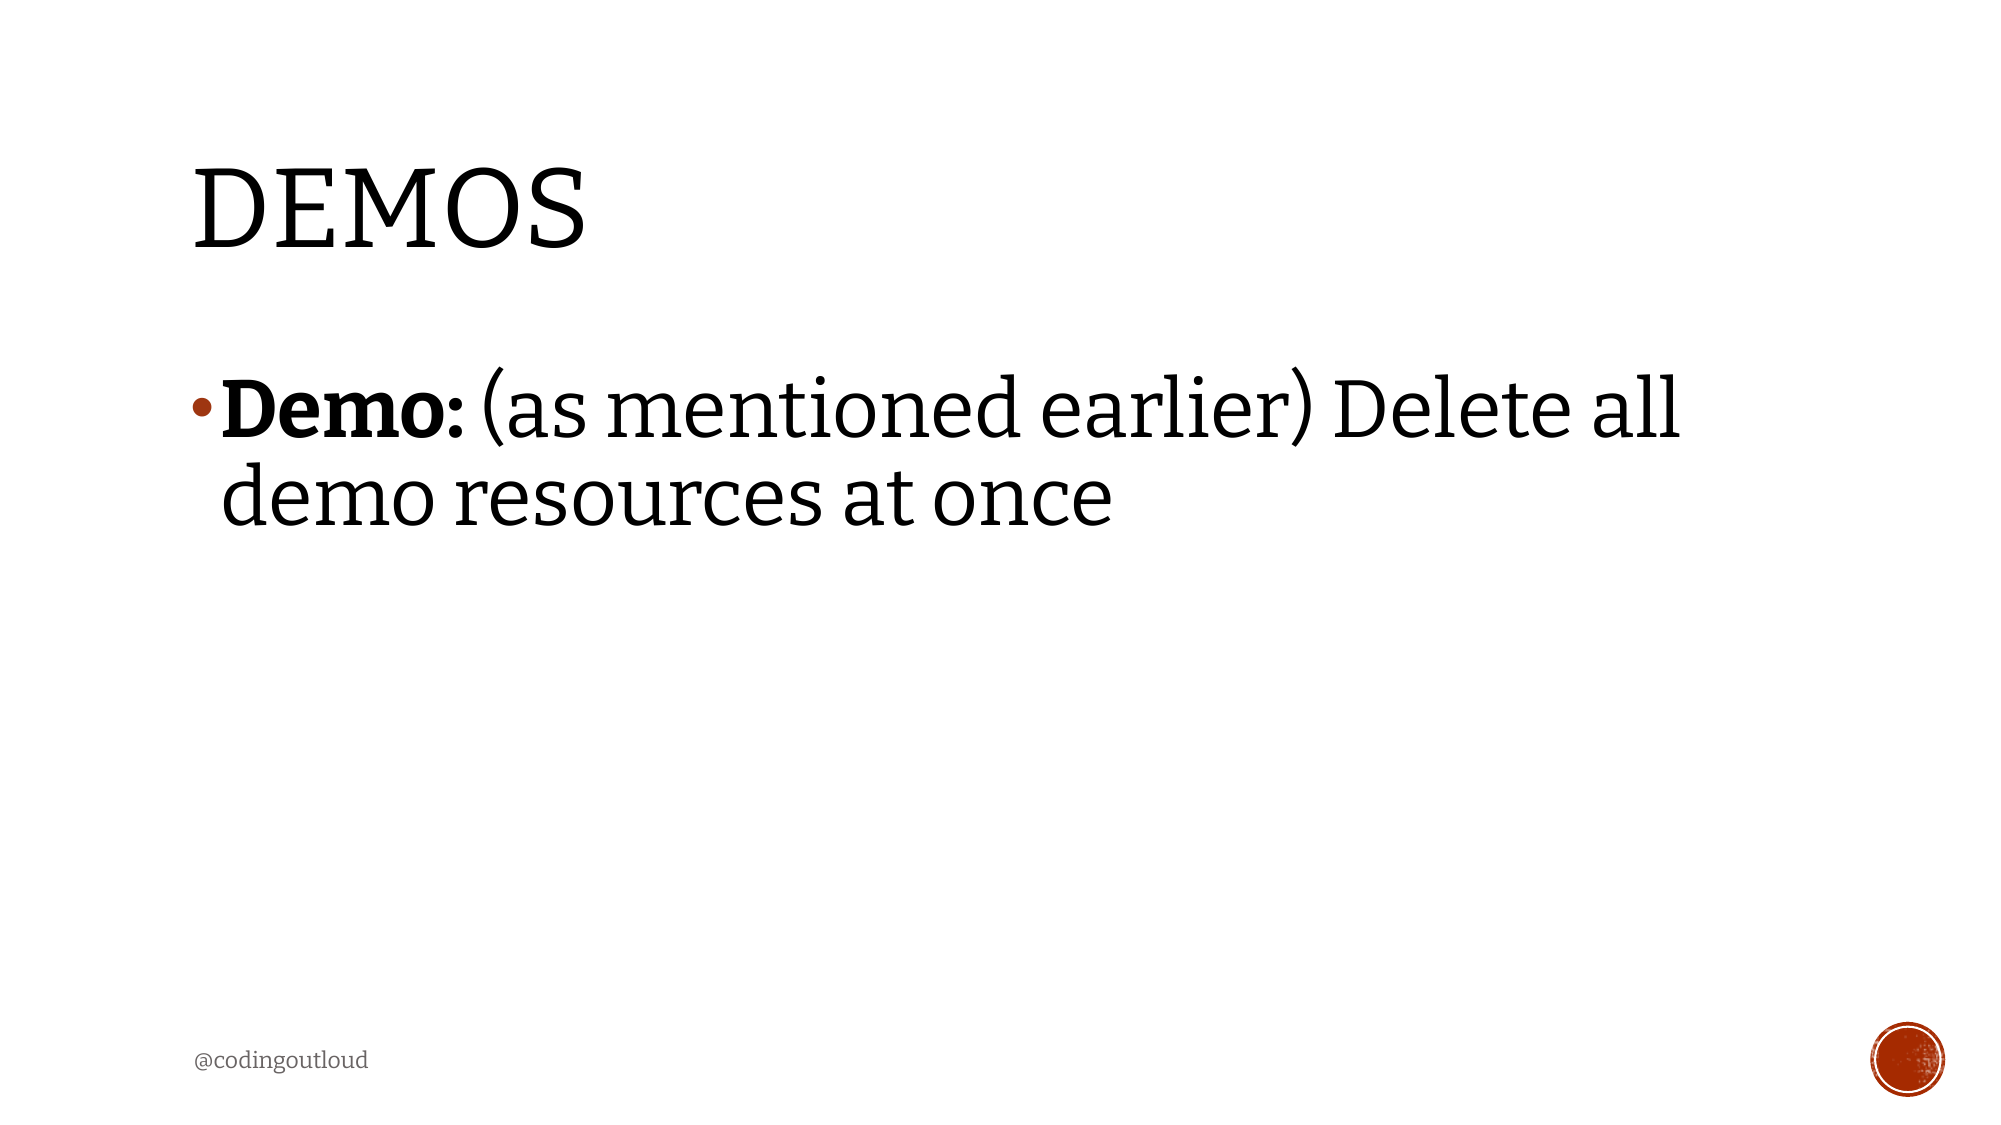

# Demos
Demo: (as mentioned earlier) Delete all demo resources at once

@codingoutloud